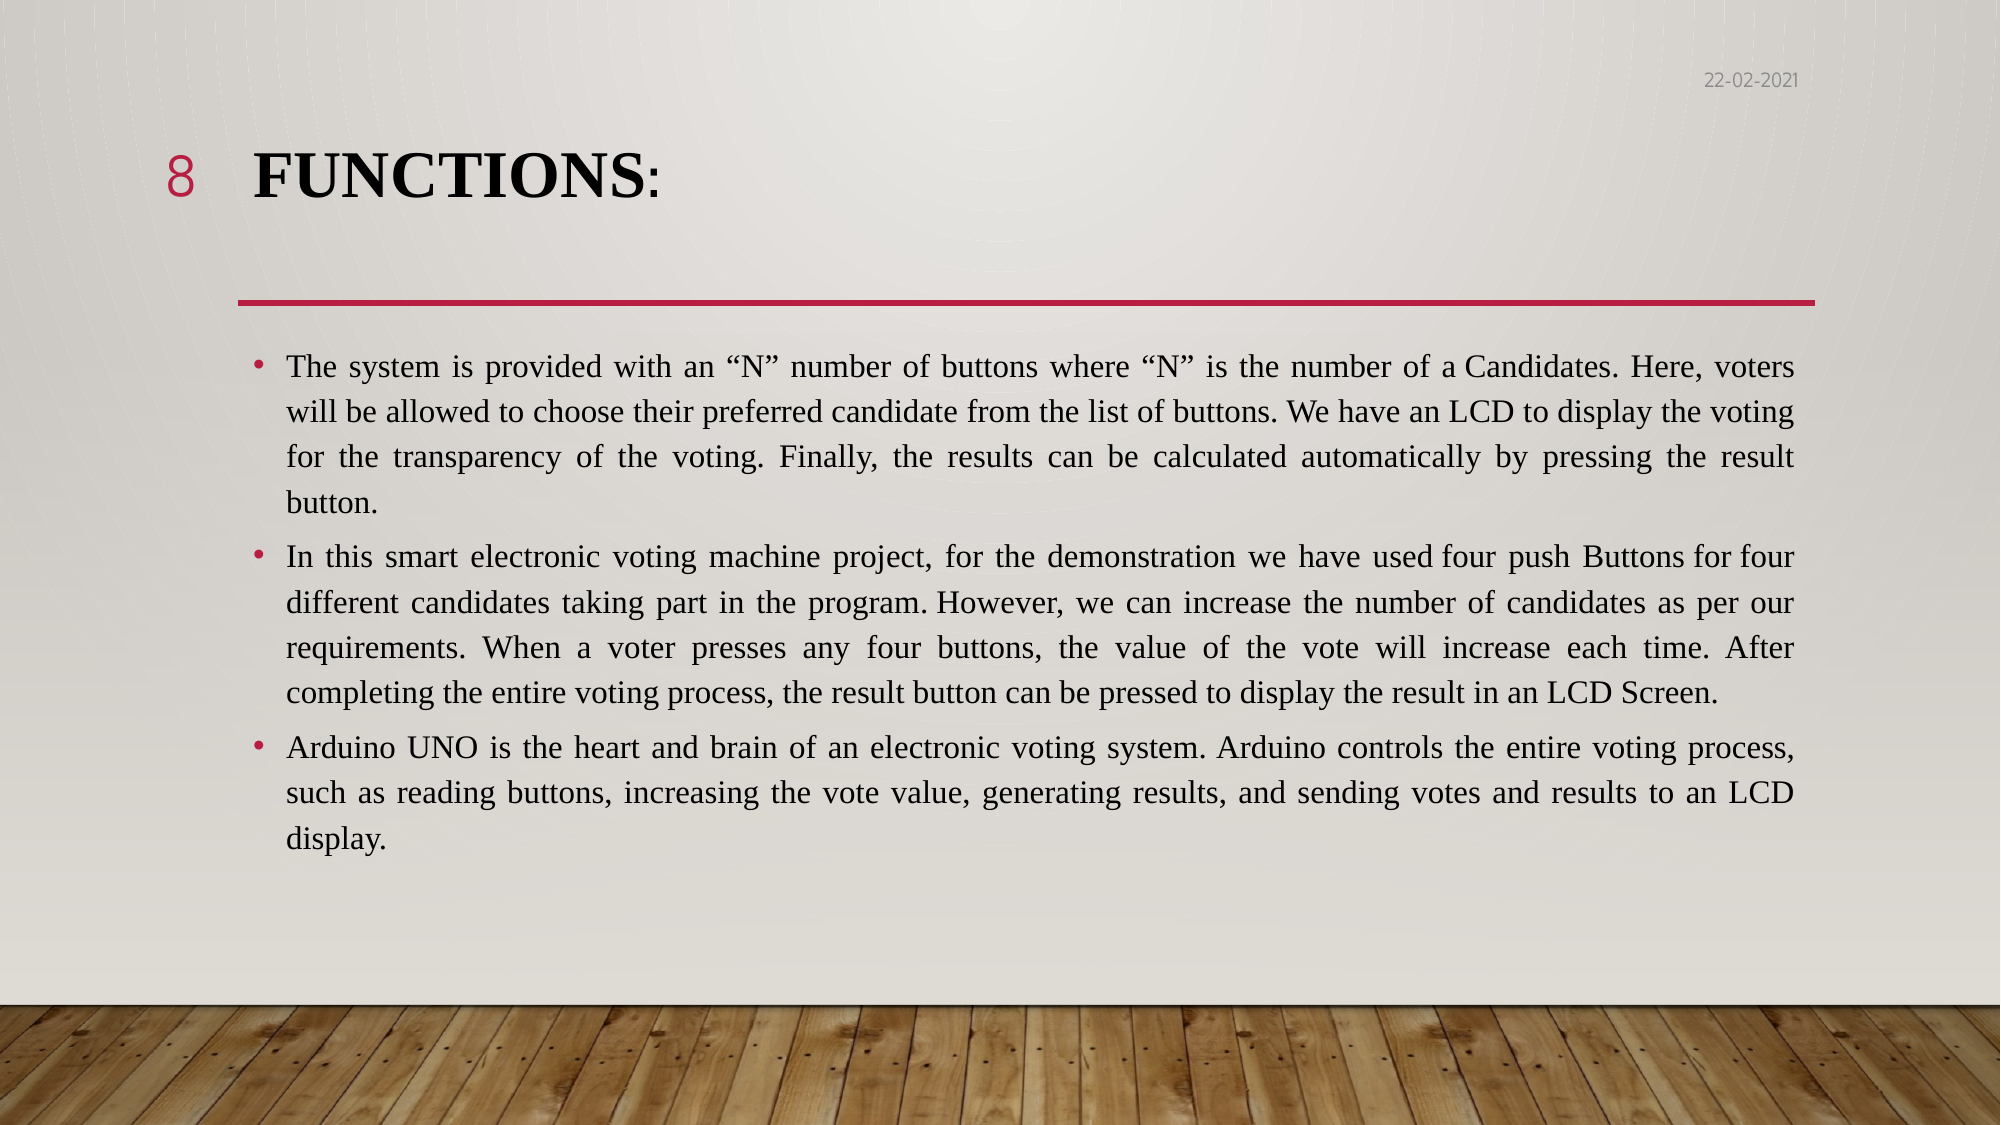

22-02-2021
8
# Functions:
The system is provided with an “N” number of buttons where “N” is the number of a Candidates. Here, voters will be allowed to choose their preferred candidate from the list of buttons. We have an LCD to display the voting for the transparency of the voting. Finally, the results can be calculated automatically by pressing the result button.
In this smart electronic voting machine project, for the demonstration we have used four push Buttons for four different candidates taking part in the program. However, we can increase the number of candidates as per our requirements. When a voter presses any four buttons, the value of the vote will increase each time. After completing the entire voting process, the result button can be pressed to display the result in an LCD Screen.
Arduino UNO is the heart and brain of an electronic voting system. Arduino controls the entire voting process, such as reading buttons, increasing the vote value, generating results, and sending votes and results to an LCD display.